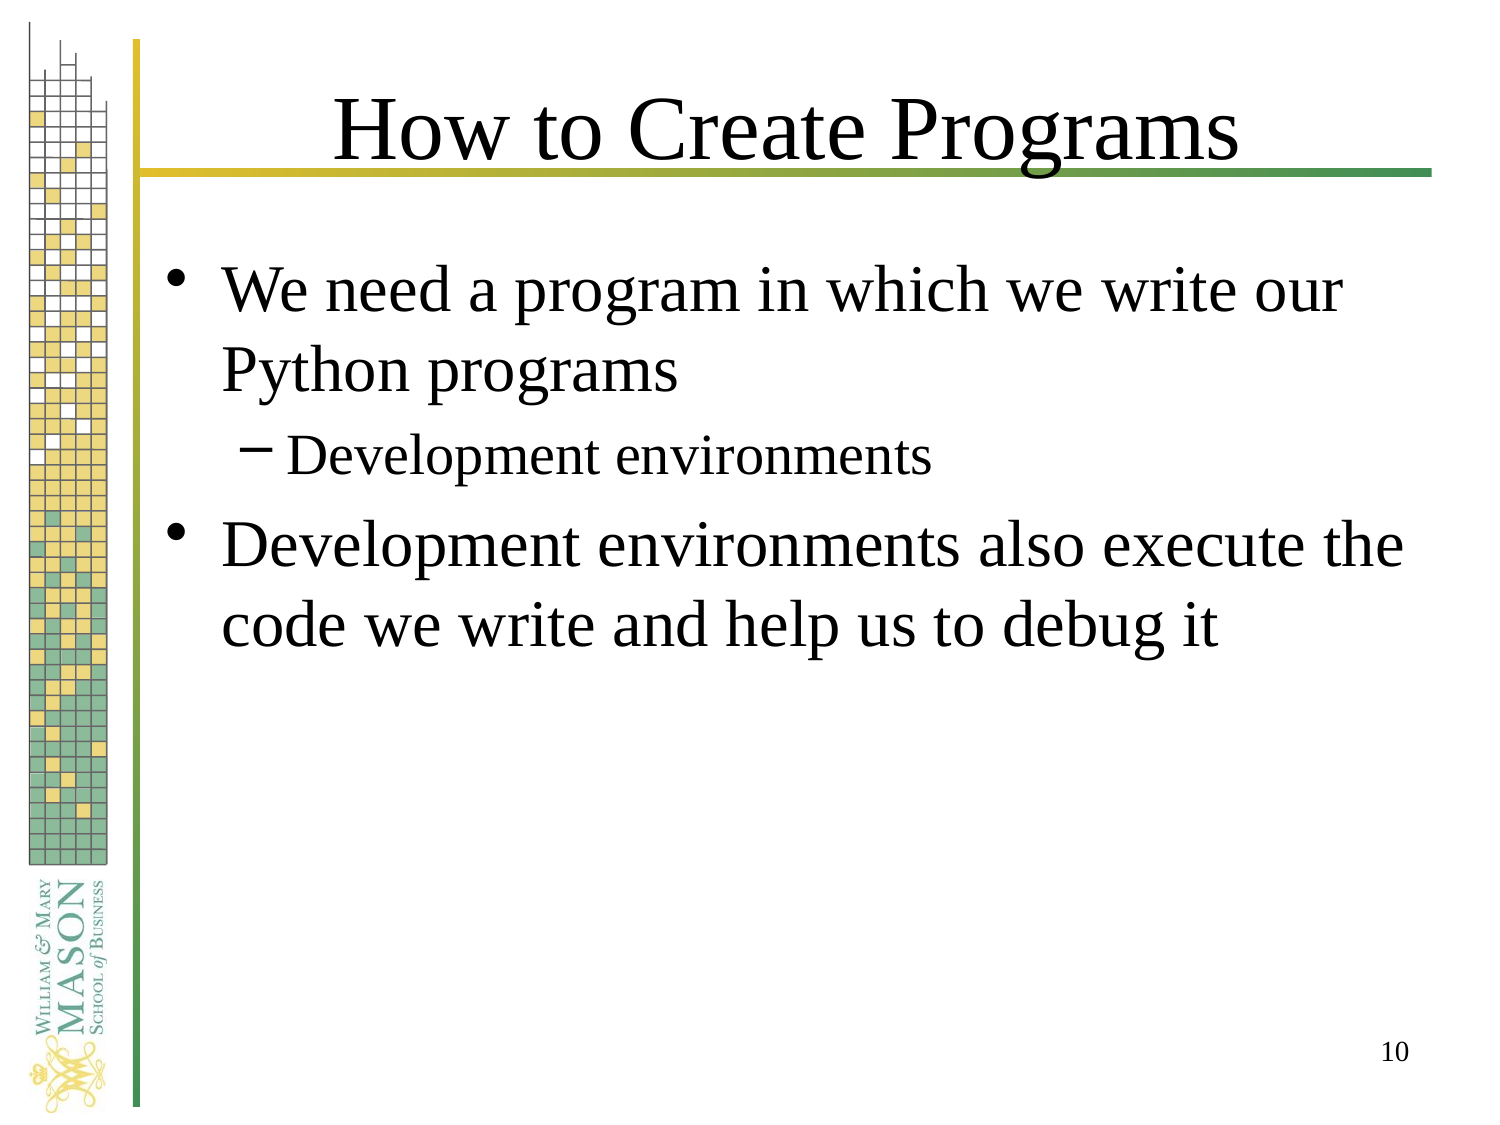

# How to Create Programs
We need a program in which we write our Python programs
Development environments
Development environments also execute the code we write and help us to debug it
10